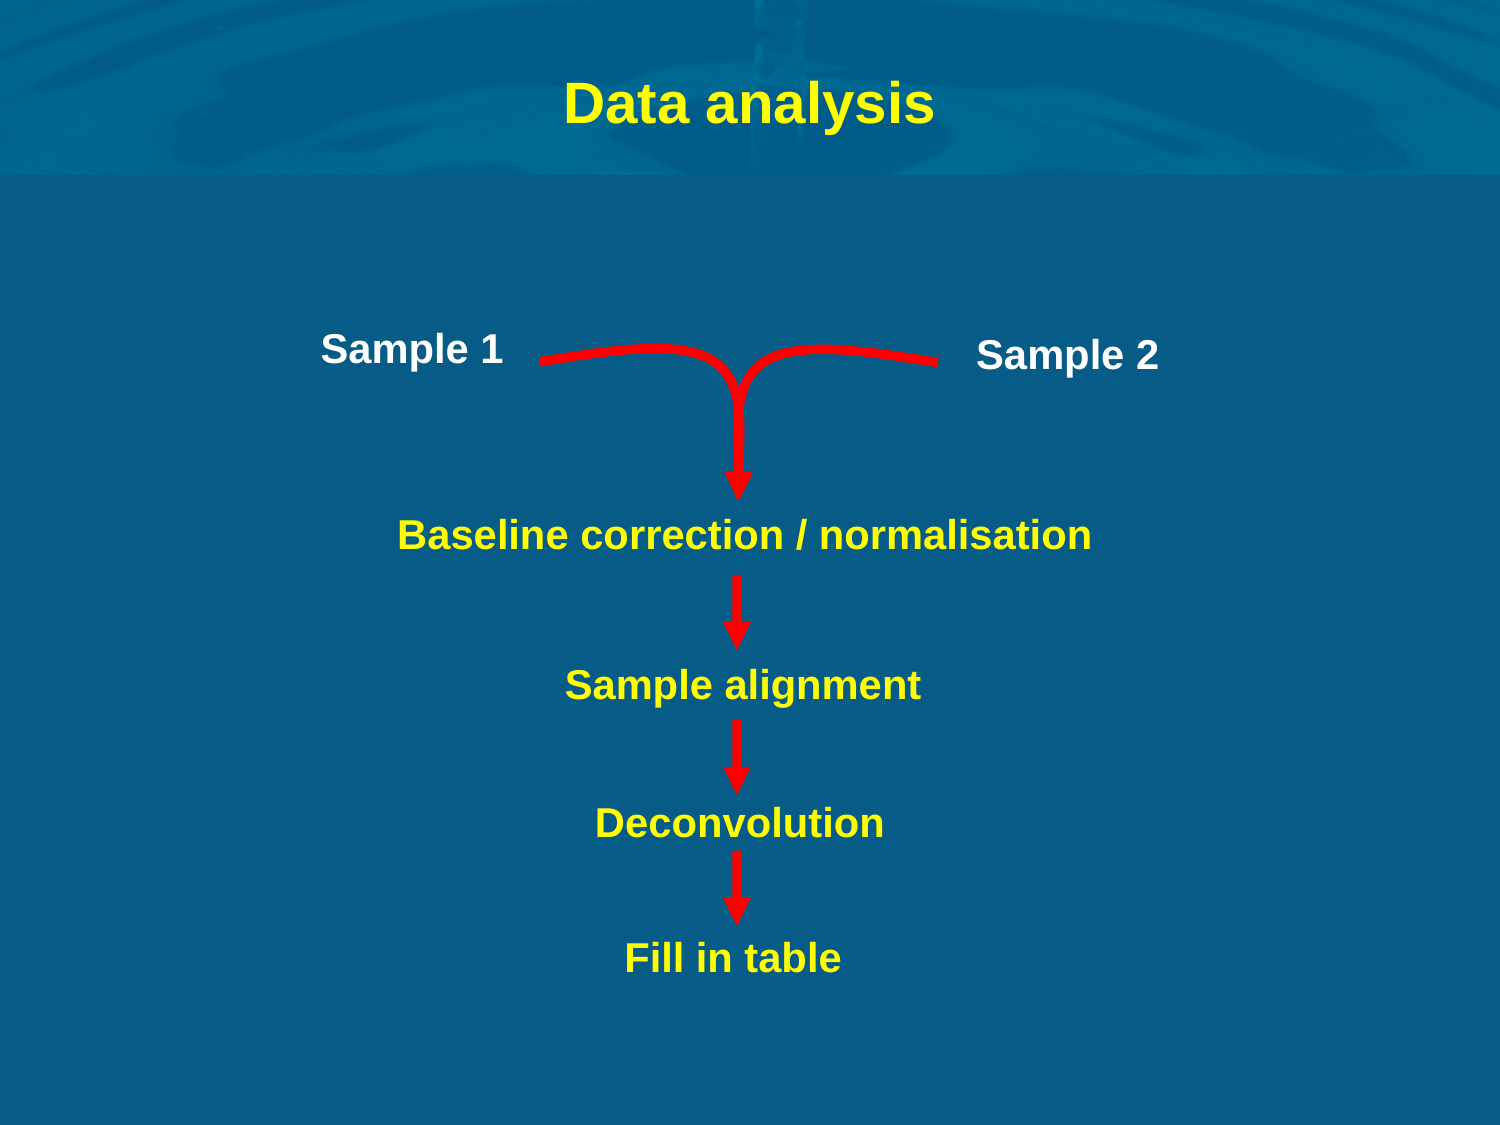

# Data analysis
Sample 1
Sample 2

Baseline correction / normalisation

Sample alignment

Deconvolution

Fill in table